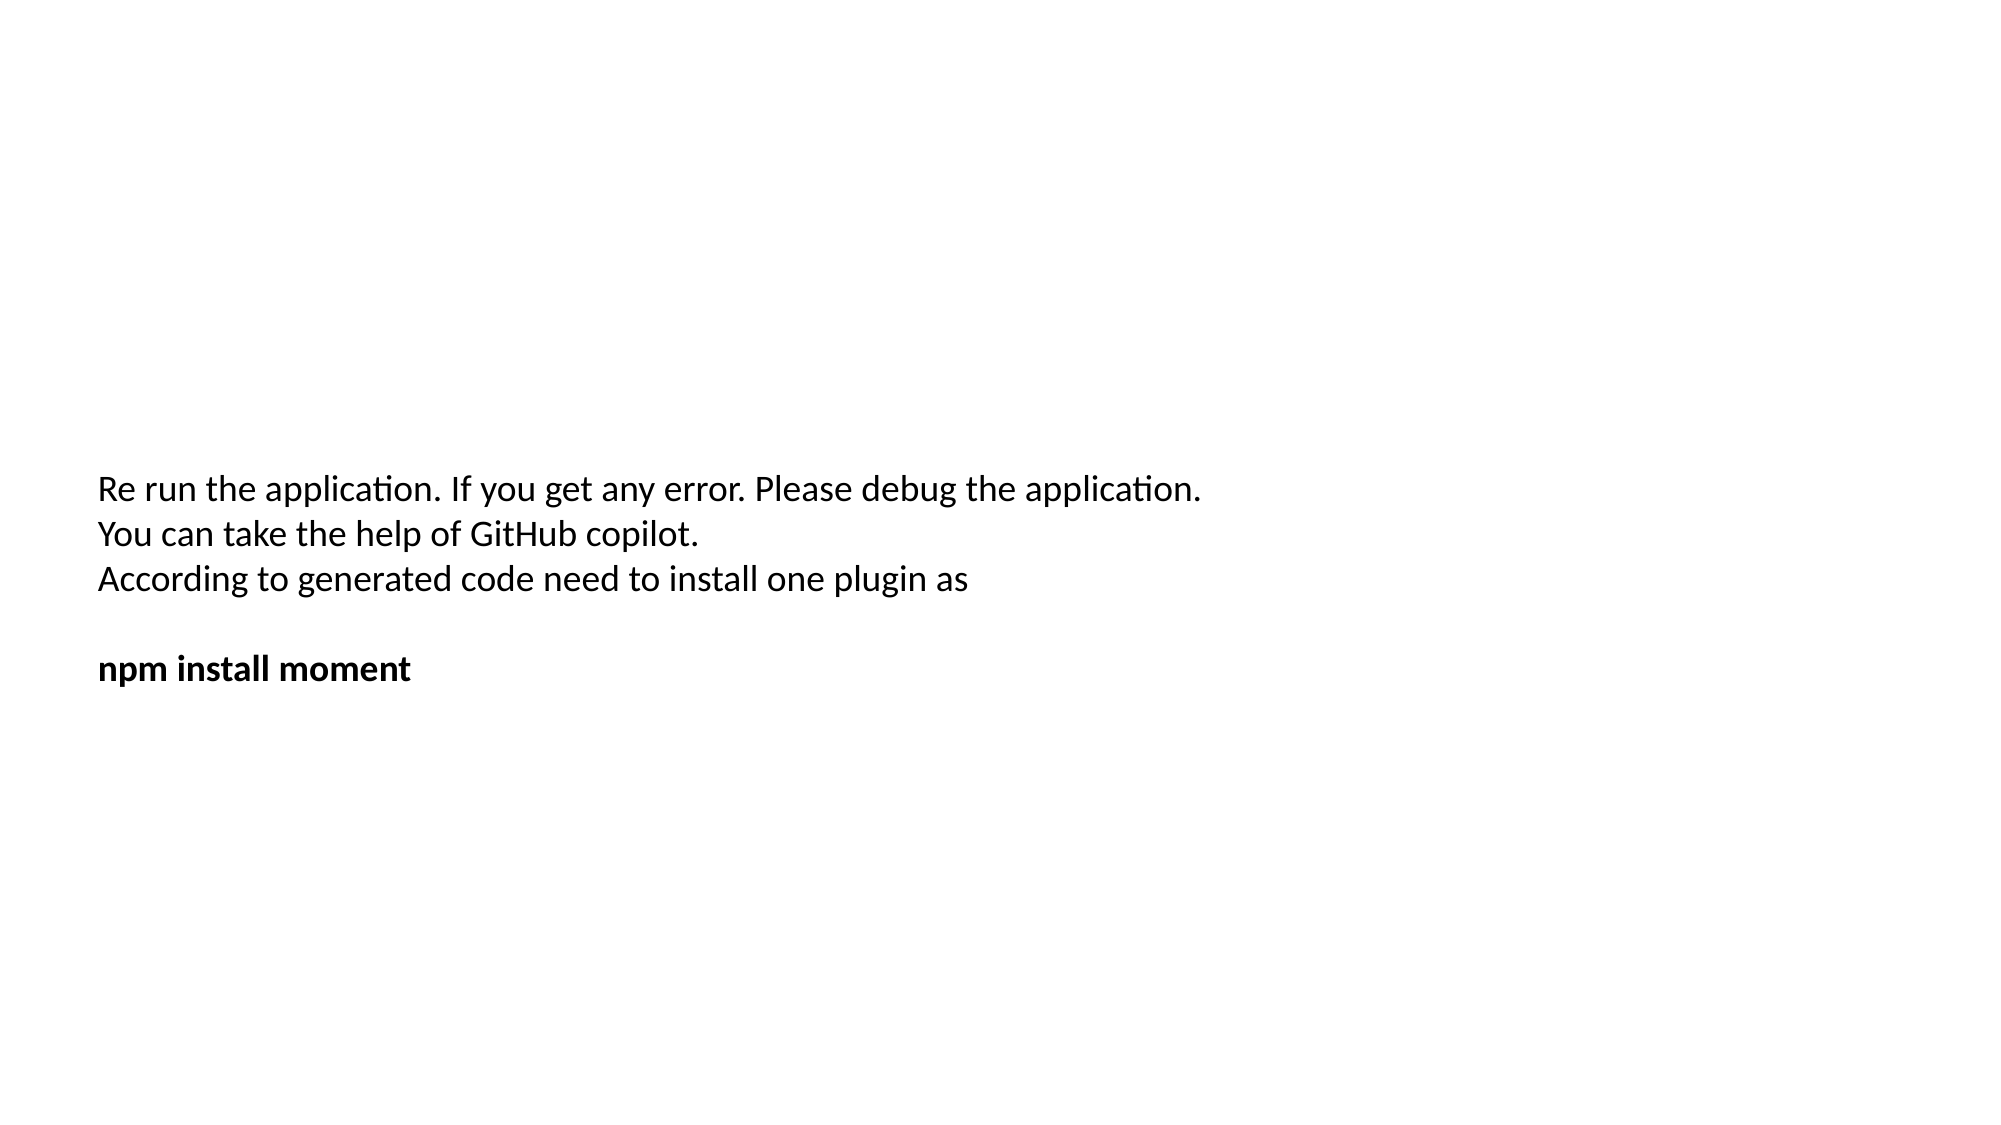

Re run the application. If you get any error. Please debug the application.
You can take the help of GitHub copilot.
According to generated code need to install one plugin as

npm install moment